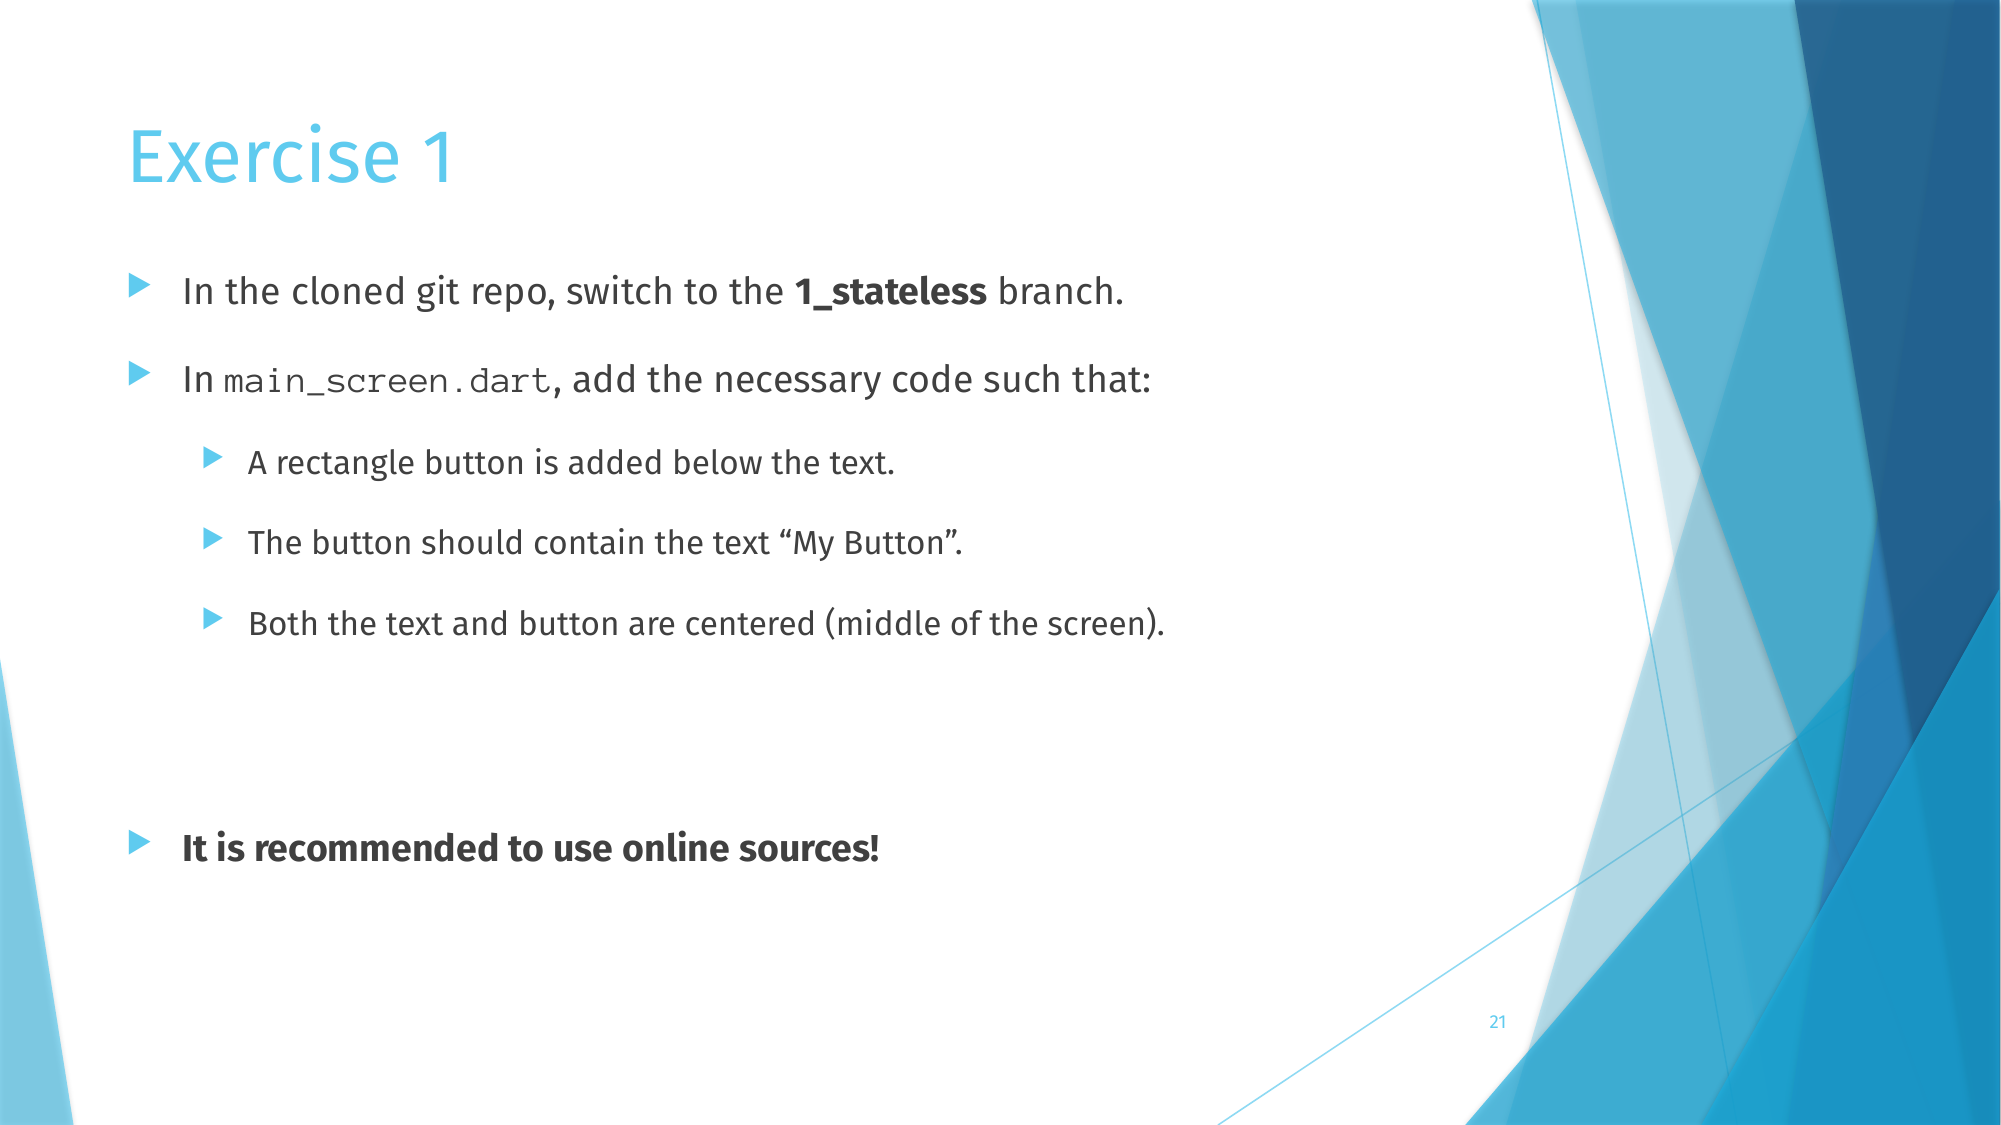

# Exercise 1
In the cloned git repo, switch to the 1_stateless branch.
In main_screen.dart, add the necessary code such that:
A rectangle button is added below the text.
The button should contain the text “My Button”.
Both the text and button are centered (middle of the screen).

It is recommended to use online sources!
21